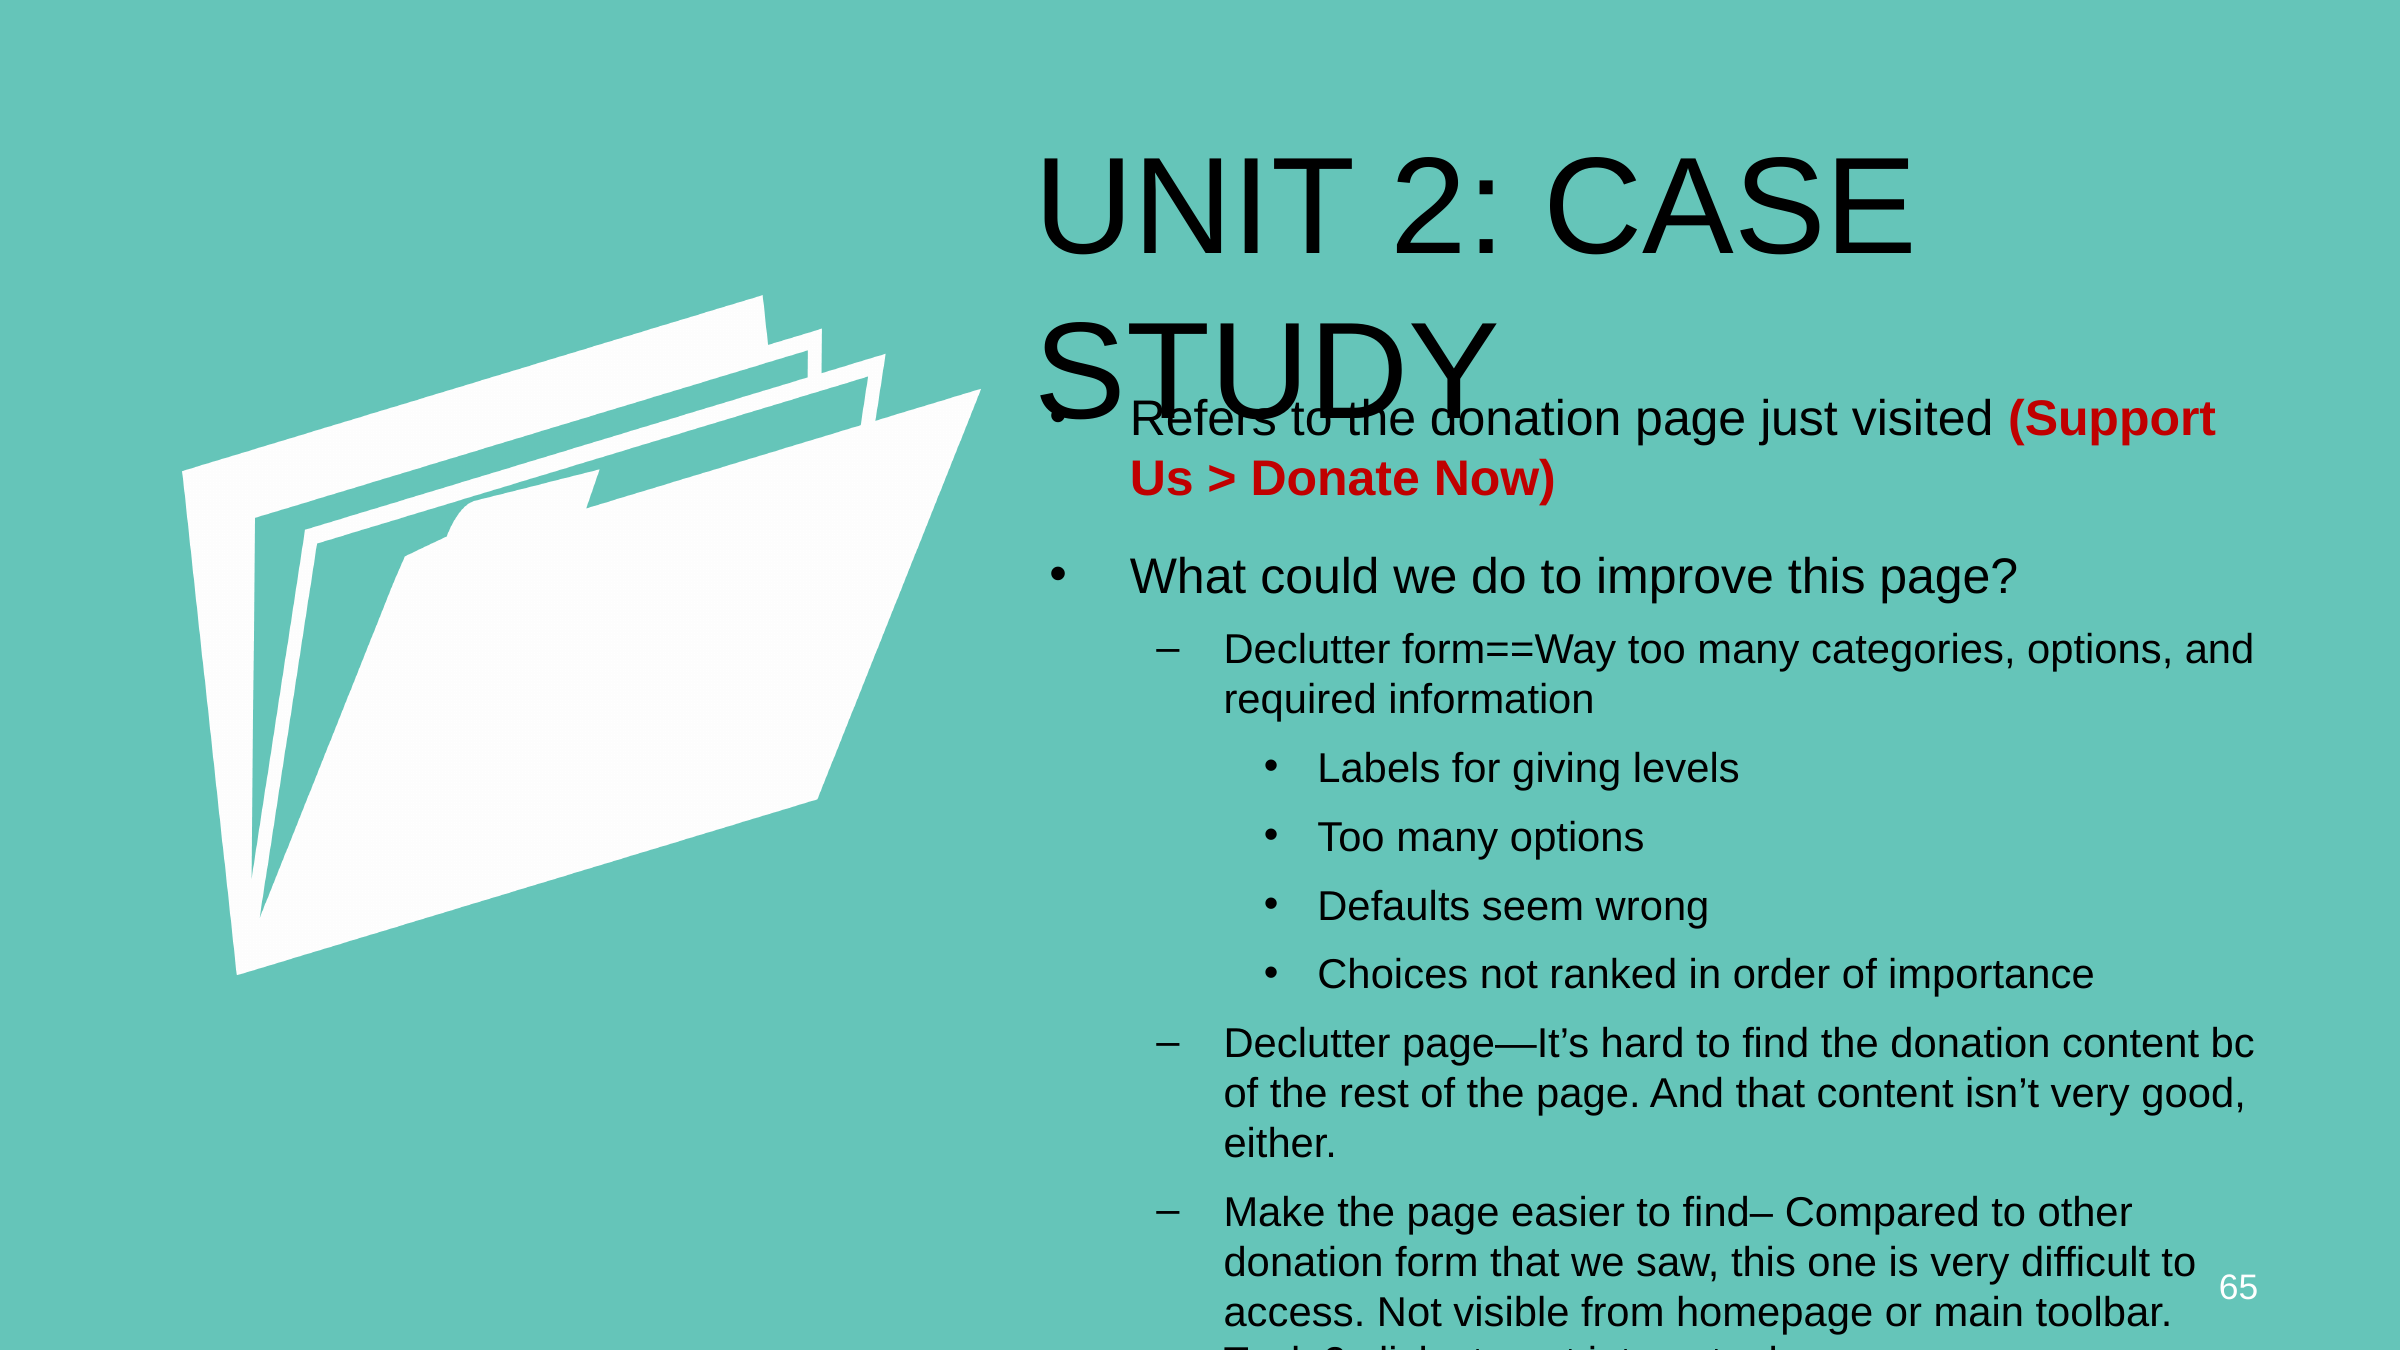

# Unit 2: Case study
Refers to the donation page just visited (Support Us > Donate Now)
What could we do to improve this page?
Declutter form==Way too many categories, options, and required information
Labels for giving levels
Too many options
Defaults seem wrong
Choices not ranked in order of importance
Declutter page—It’s hard to find the donation content bc of the rest of the page. And that content isn’t very good, either.
Make the page easier to find– Compared to other donation form that we saw, this one is very difficult to access. Not visible from homepage or main toolbar. Took 2 clicks to get into actual page